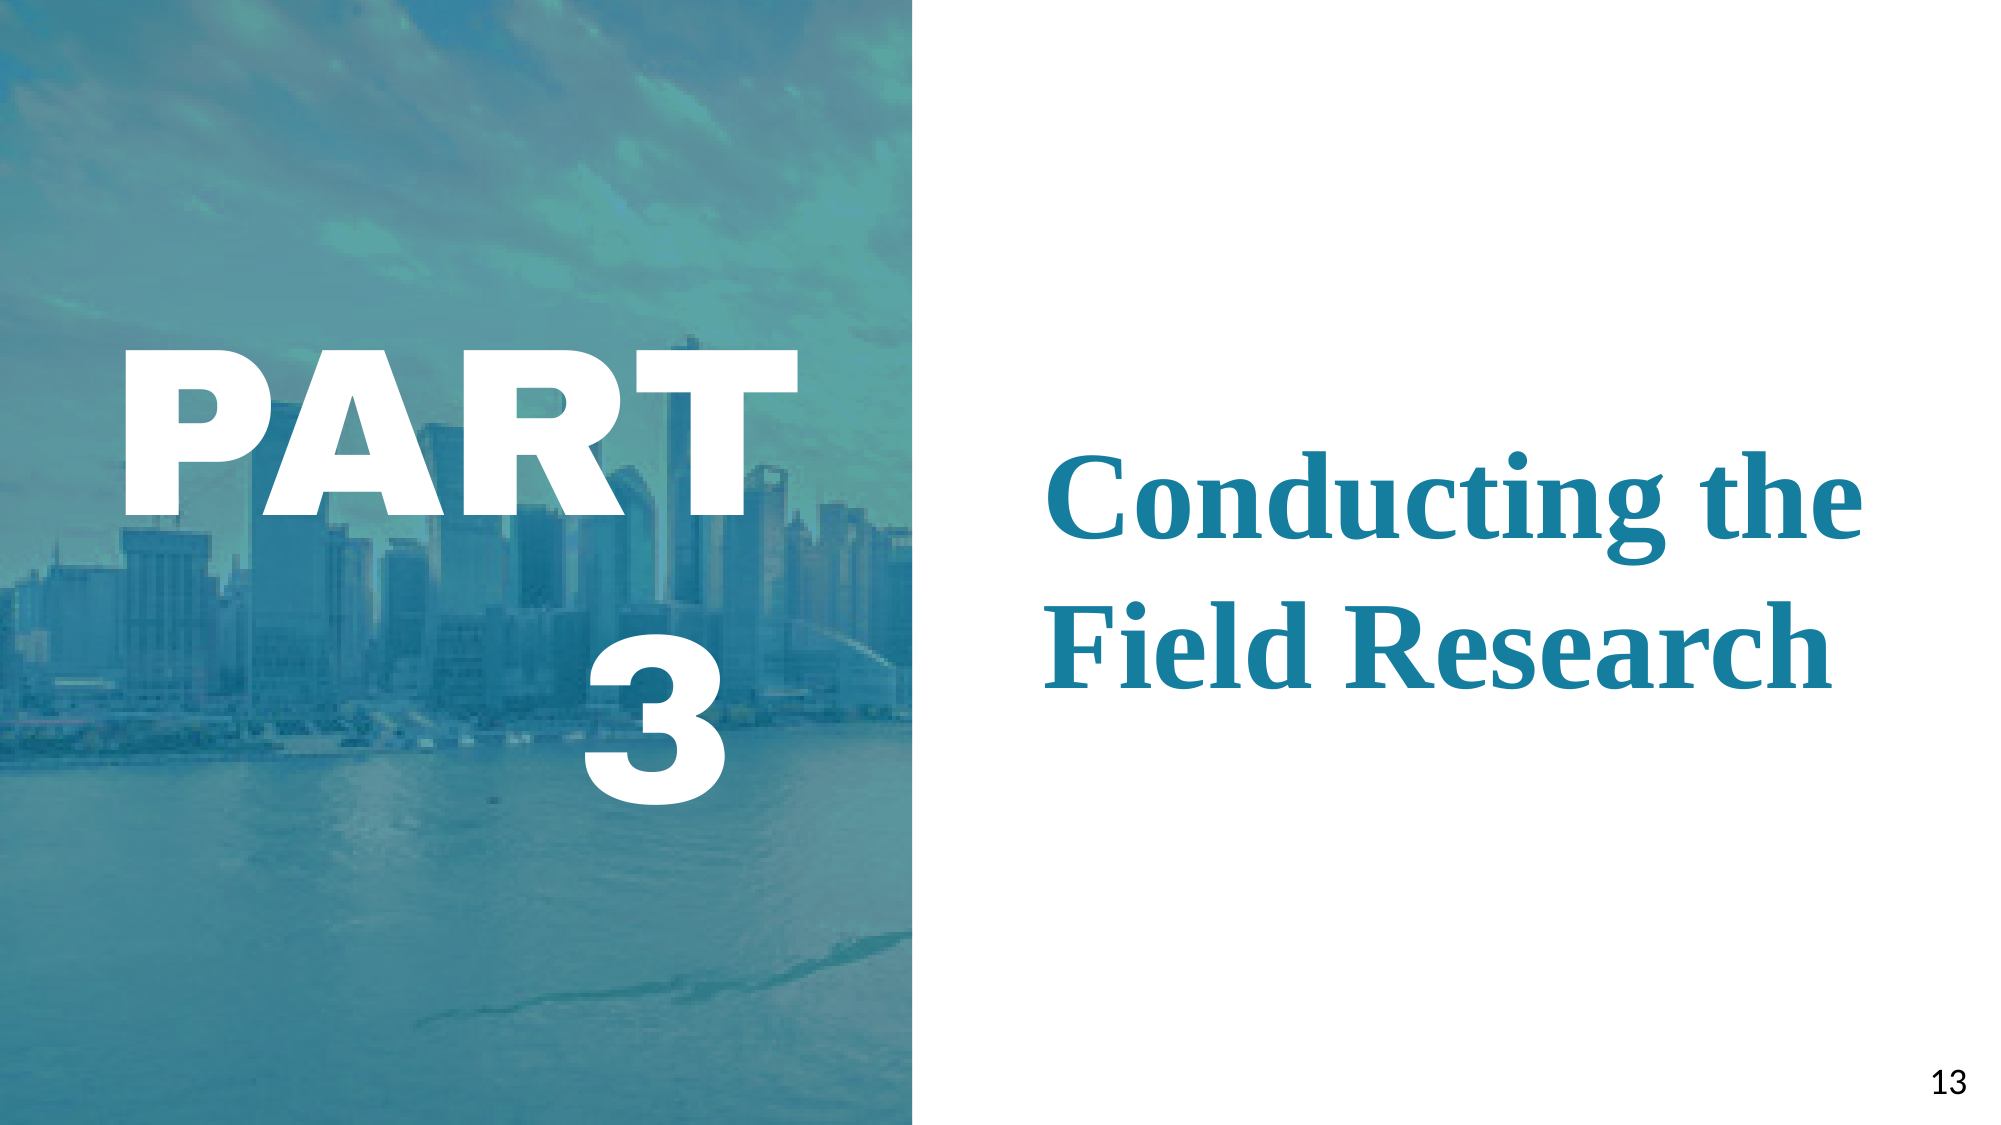

PART      3
Conducting the Field Research
13